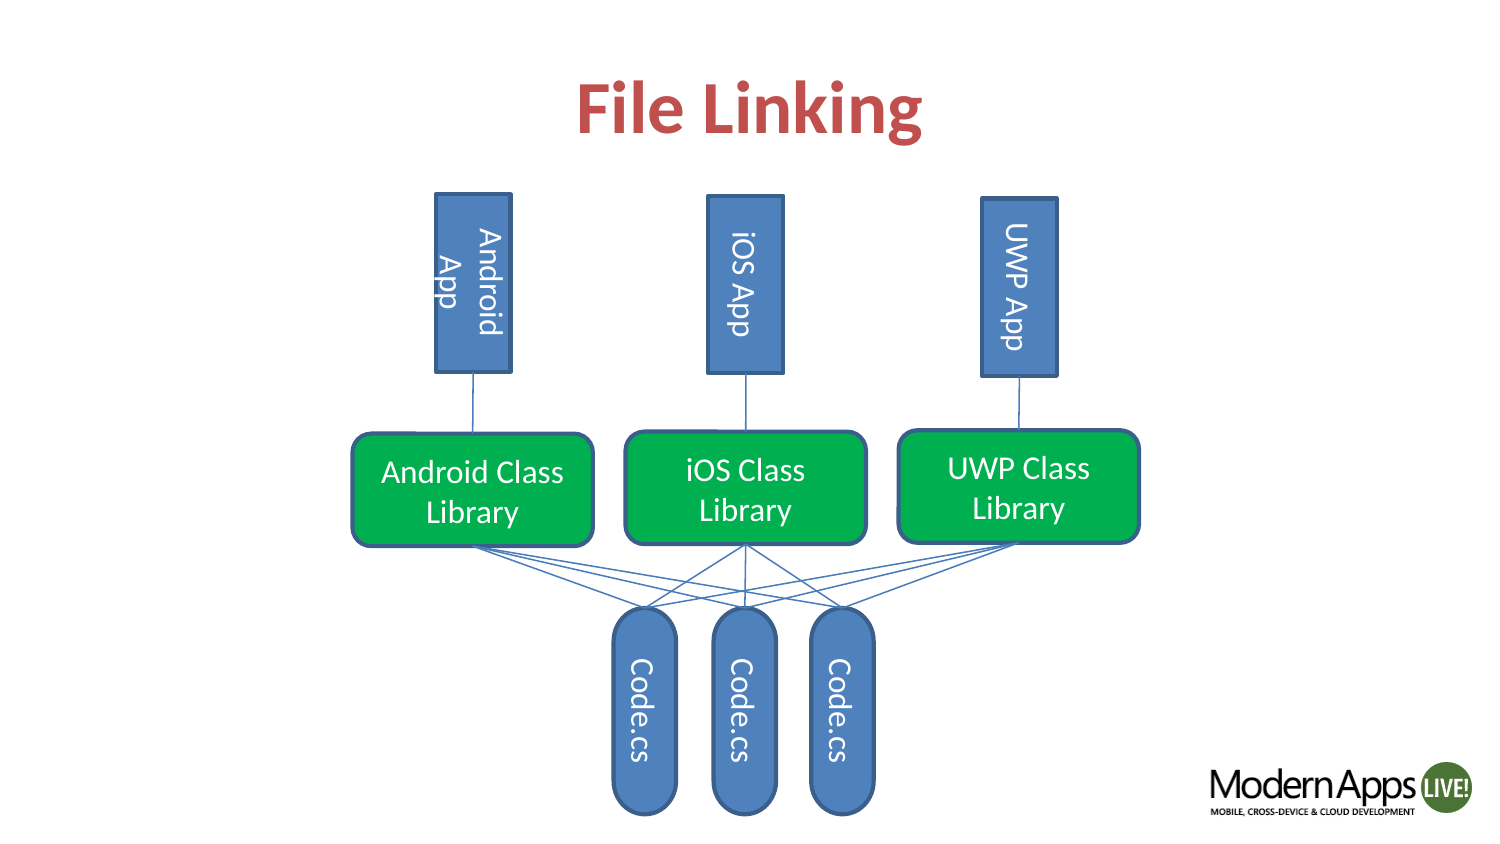

# File Linking
Android App
iOS App
UWP App
UWP Class Library
iOS Class Library
Android Class Library
Code.cs
Code.cs
Code.cs